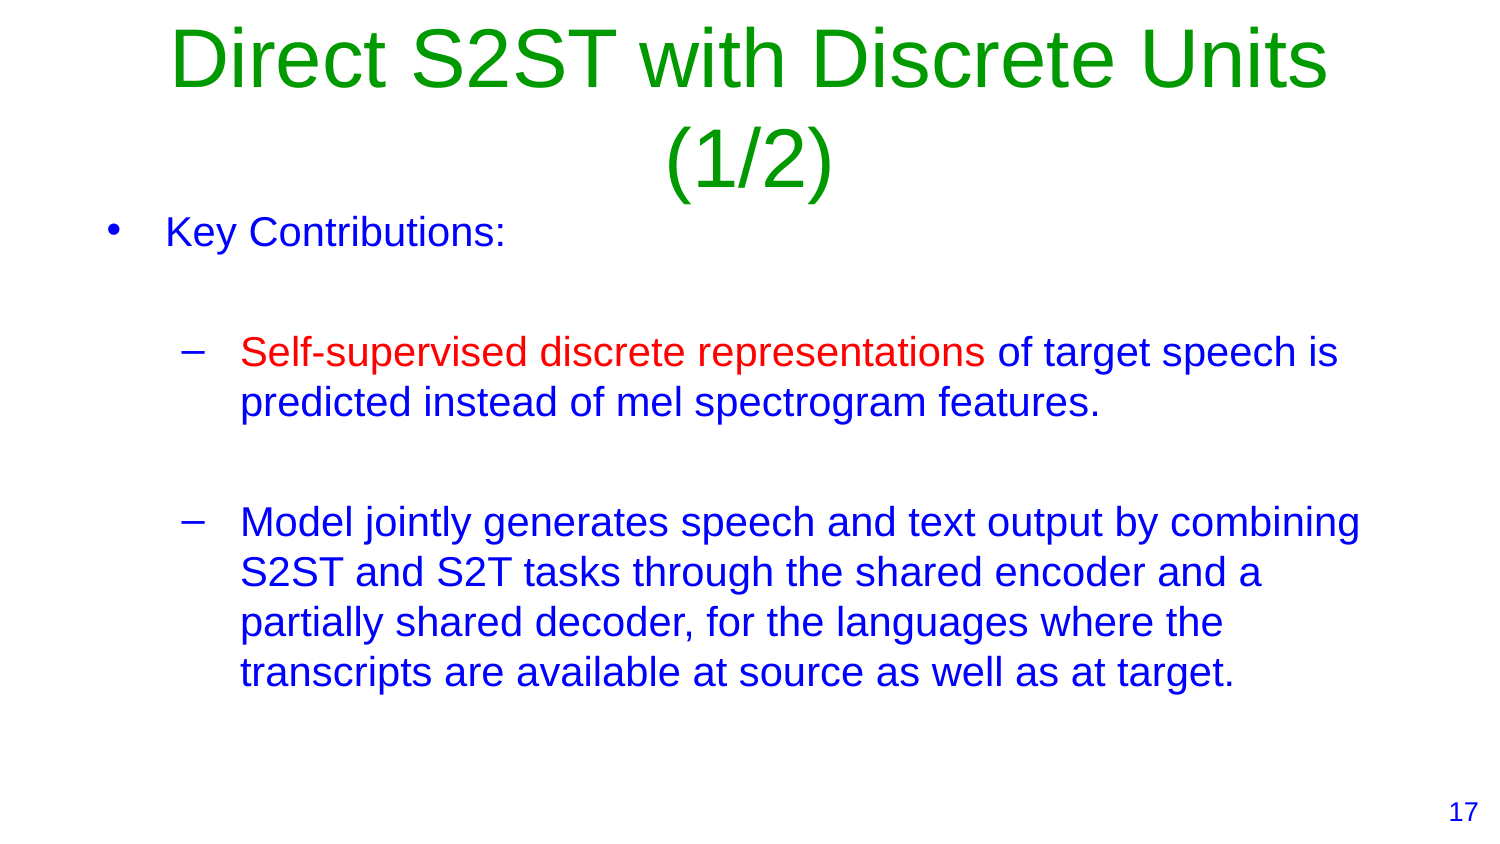

# Direct S2ST with Discrete Units (1/2)
Key Contributions:

Self-supervised discrete representations of target speech is predicted instead of mel spectrogram features.

Model jointly generates speech and text output by combining S2ST and S2T tasks through the shared encoder and a partially shared decoder, for the languages where the transcripts are available at source as well as at target.
17